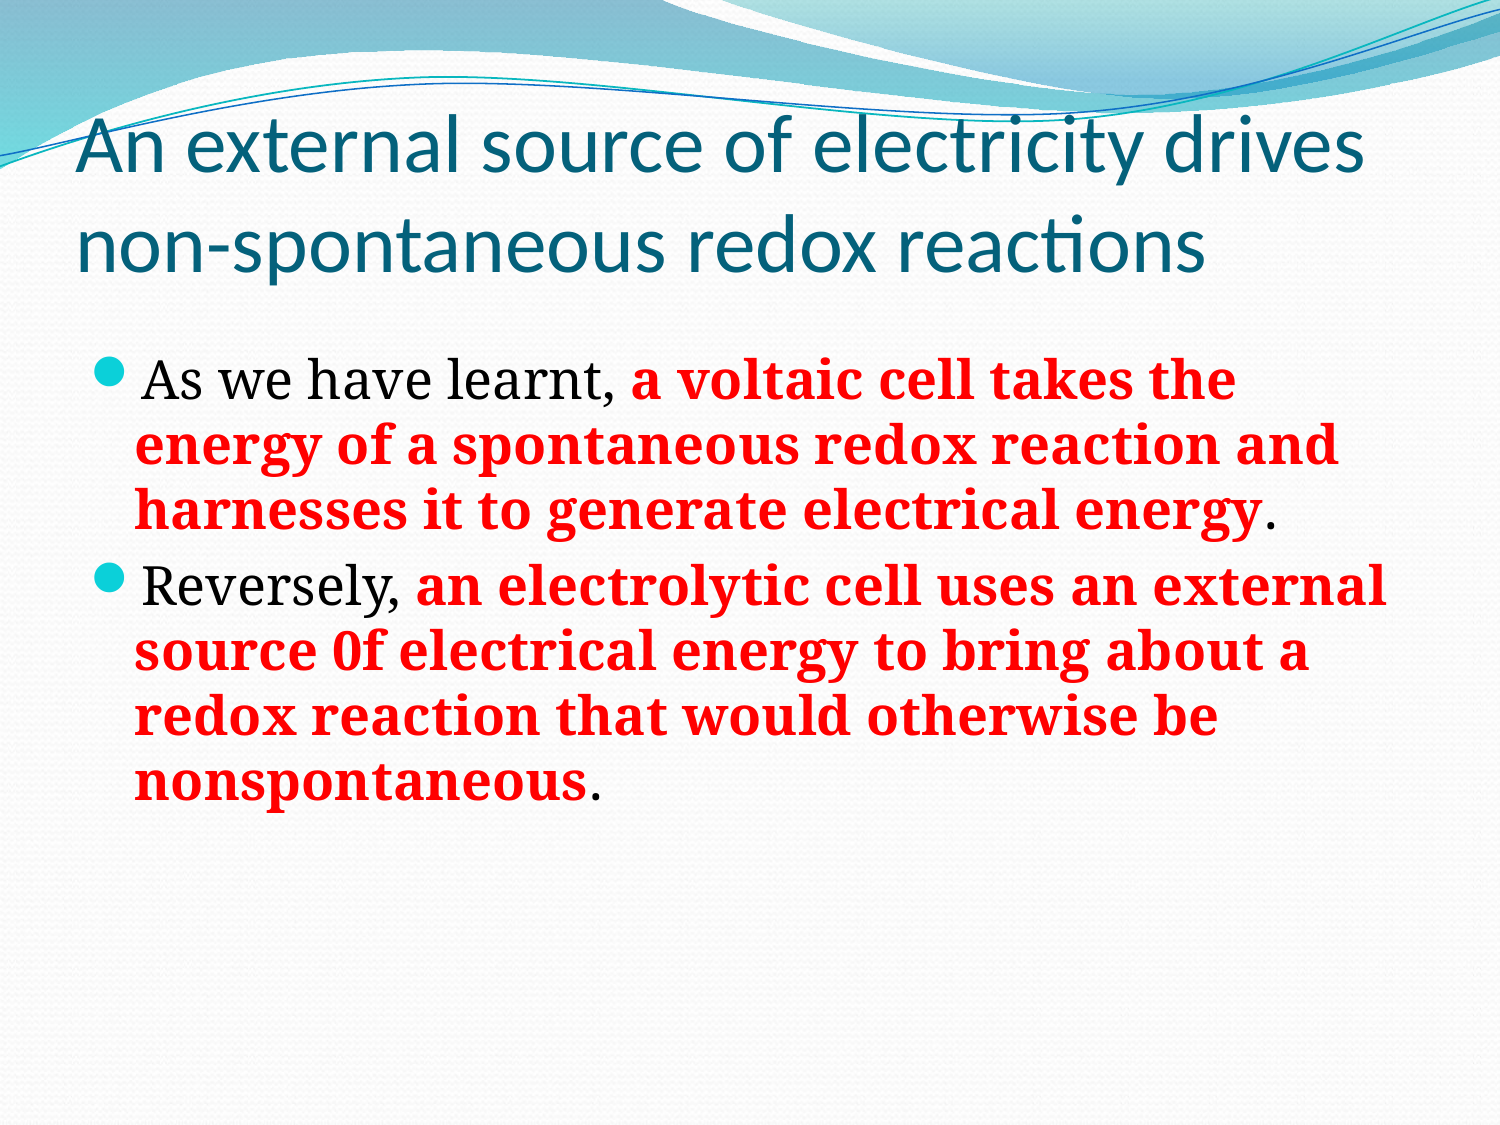

# An external source of electricity drives non-spontaneous redox reactions
As we have learnt, a voltaic cell takes the energy of a spontaneous redox reaction and harnesses it to generate electrical energy.
Reversely, an electrolytic cell uses an external source 0f electrical energy to bring about a redox reaction that would otherwise be nonspontaneous.